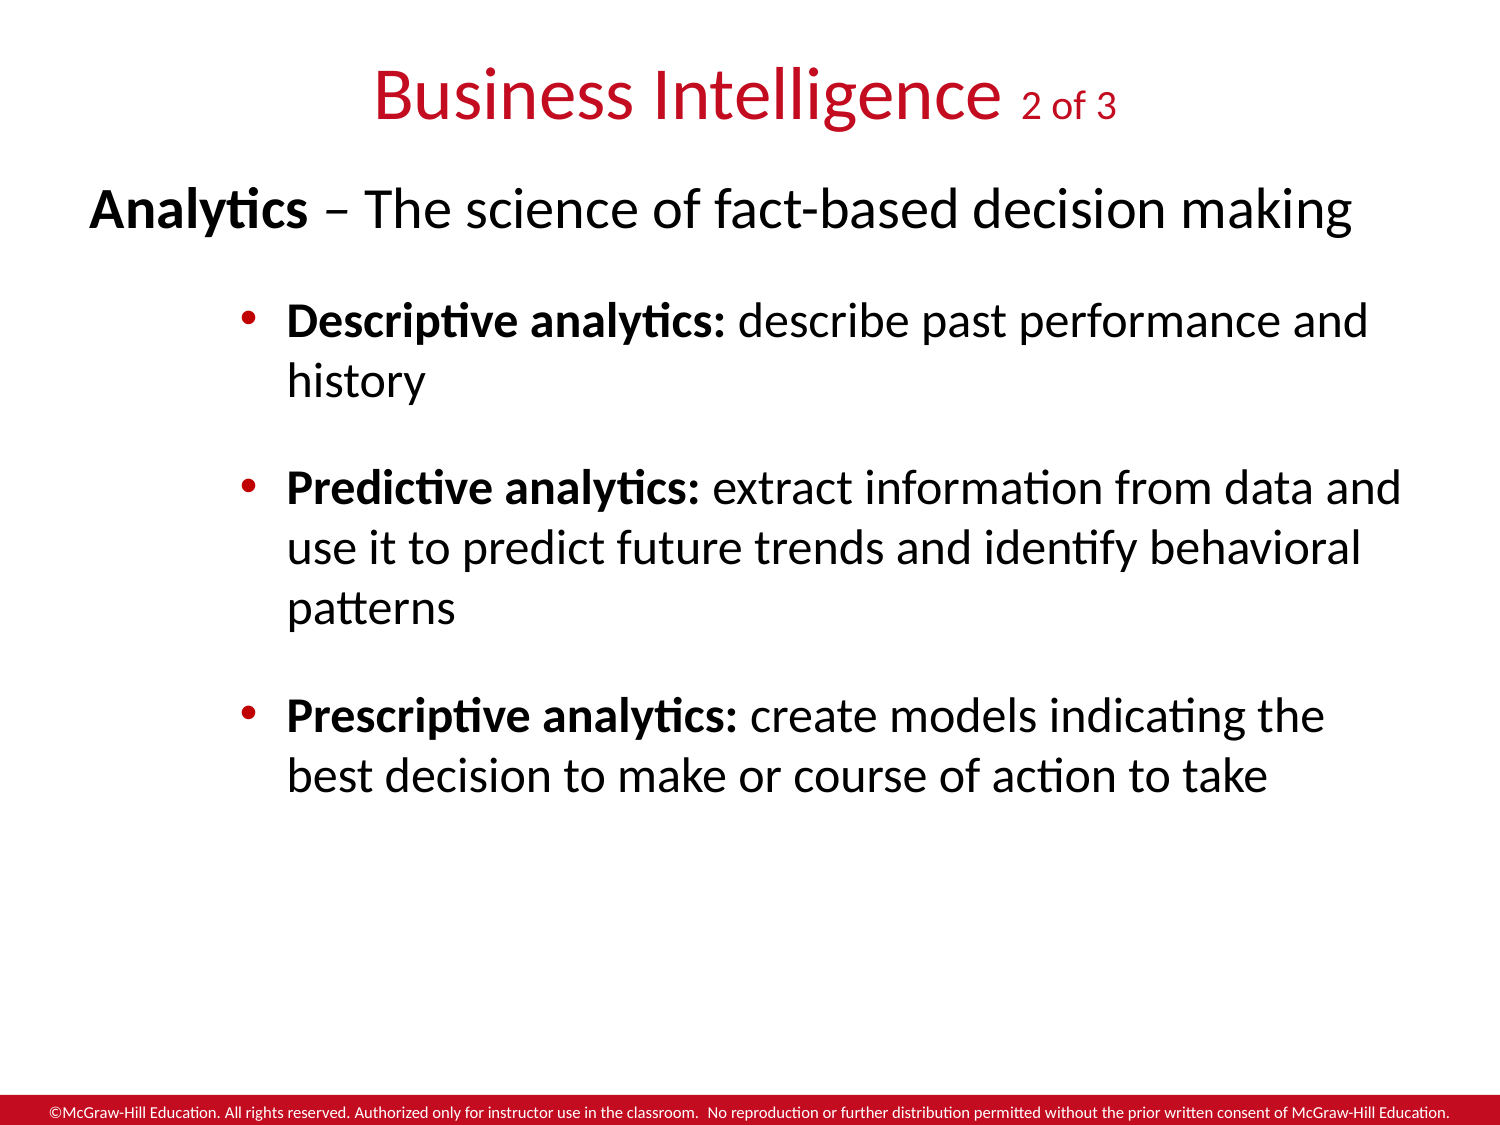

# Business Intelligence 2 of 3
Analytics – The science of fact-based decision making
Descriptive analytics: describe past performance and history
Predictive analytics: extract information from data and use it to predict future trends and identify behavioral patterns
Prescriptive analytics: create models indicating the best decision to make or course of action to take